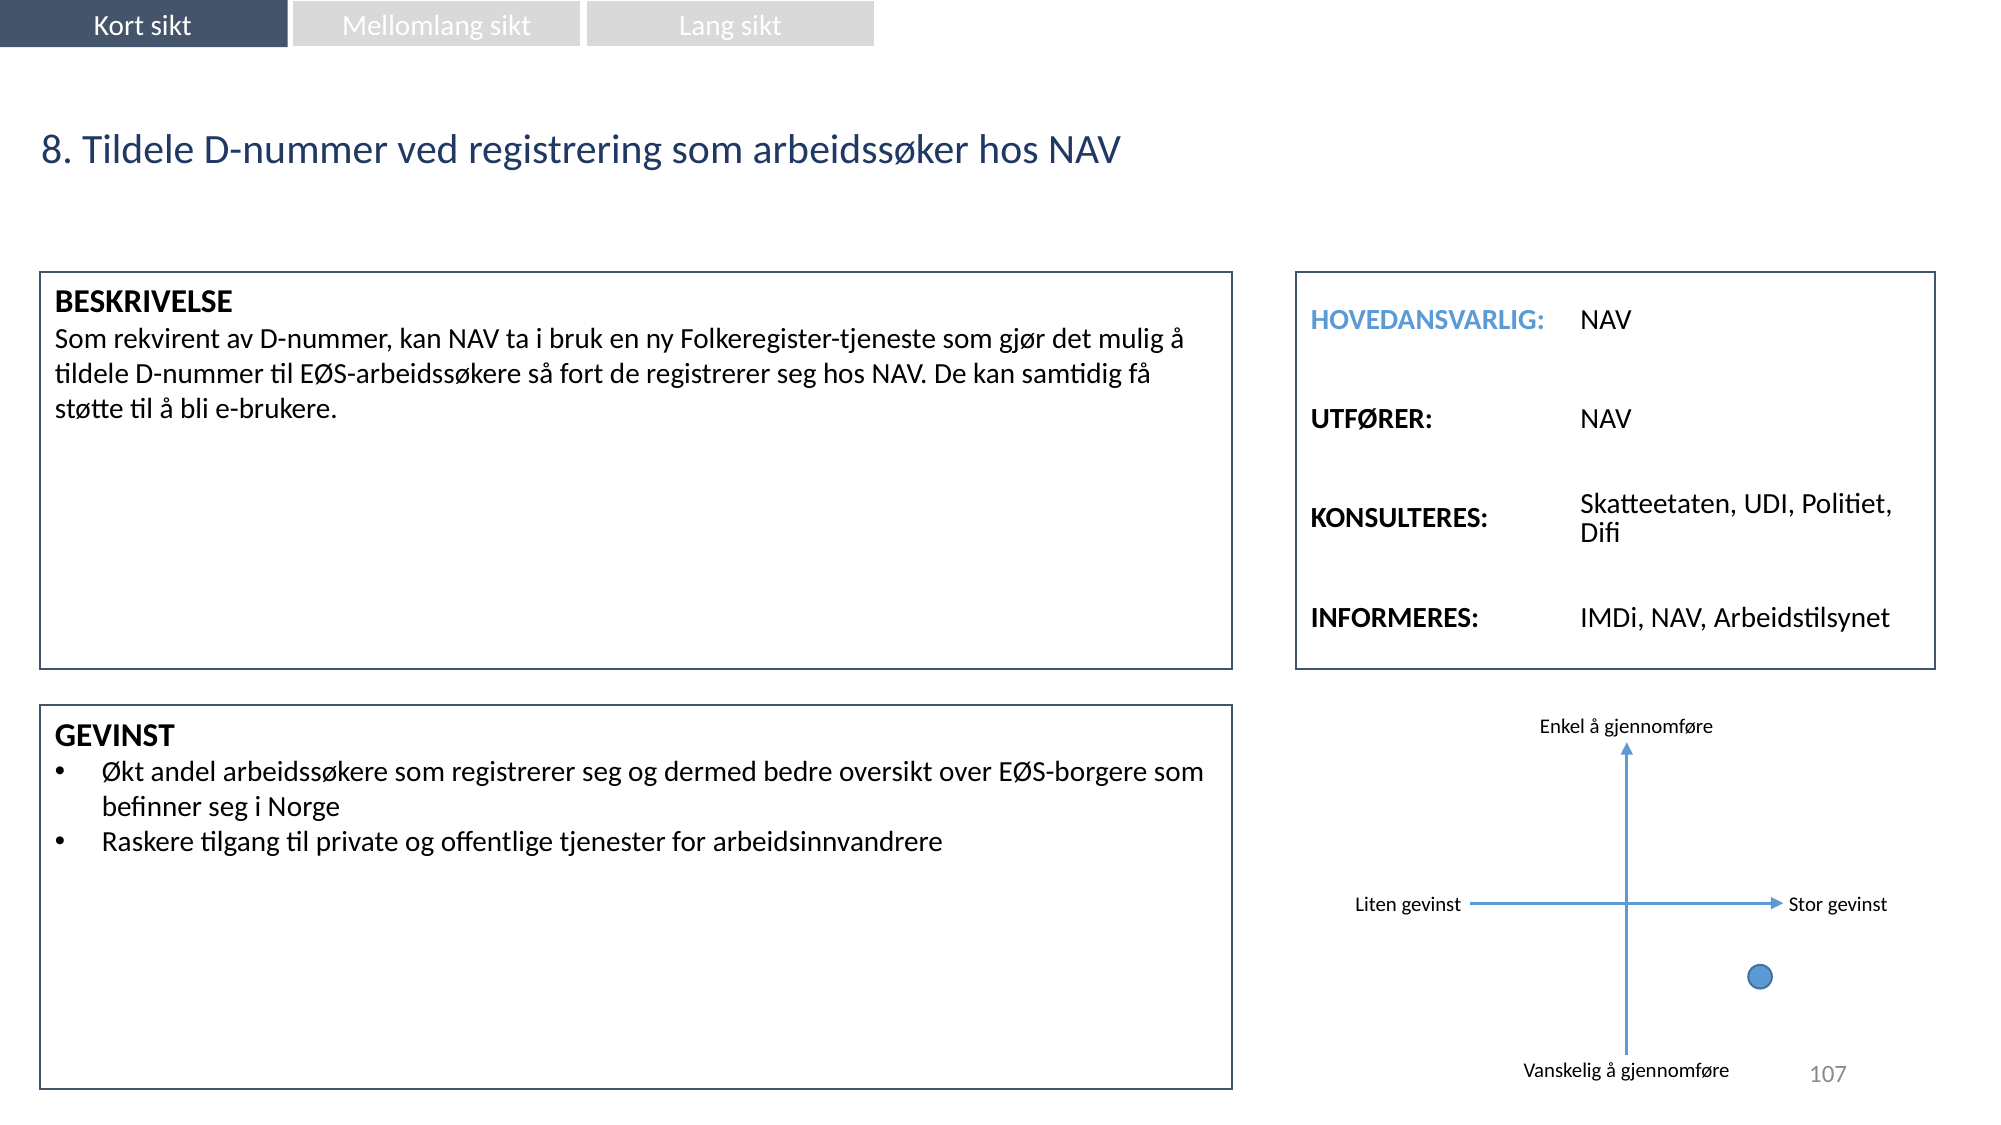

Kort sikt
Mellomlang sikt
Lang sikt
8. Tildele D-nummer ved registrering som arbeidssøker hos NAV
| HOVEDANSVARLIG: | NAV |
| --- | --- |
| UTFØRER: | NAV |
| KONSULTERES: | Skatteetaten, UDI, Politiet, Difi |
| INFORMERES: | IMDi, NAV, Arbeidstilsynet |
BESKRIVELSE
Som rekvirent av D-nummer, kan NAV ta i bruk en ny Folkeregister-tjeneste som gjør det mulig å tildele D-nummer til EØS-arbeidssøkere så fort de registrerer seg hos NAV. De kan samtidig få støtte til å bli e-brukere.

Enkel å gjennomføre
GEVINST
Økt andel arbeidssøkere som registrerer seg og dermed bedre oversikt over EØS-borgere som befinner seg i Norge
Raskere tilgang til private og offentlige tjenester for arbeidsinnvandrere
Liten gevinst
Stor gevinst

107
Vanskelig å gjennomføre